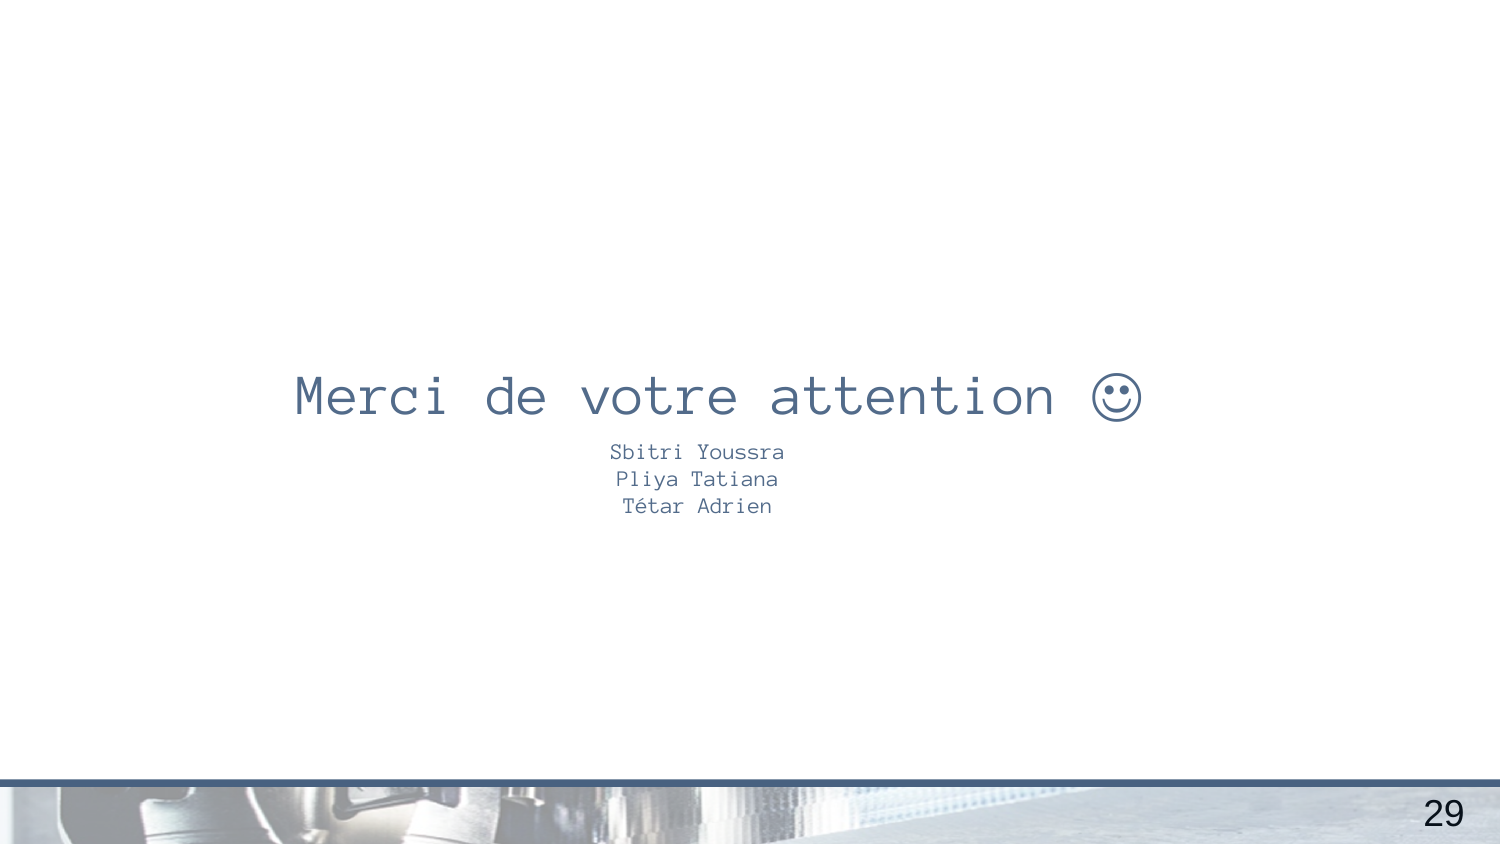

Merci de votre attention ☺
Sbitri Youssra
Pliya Tatiana
Tétar Adrien
29